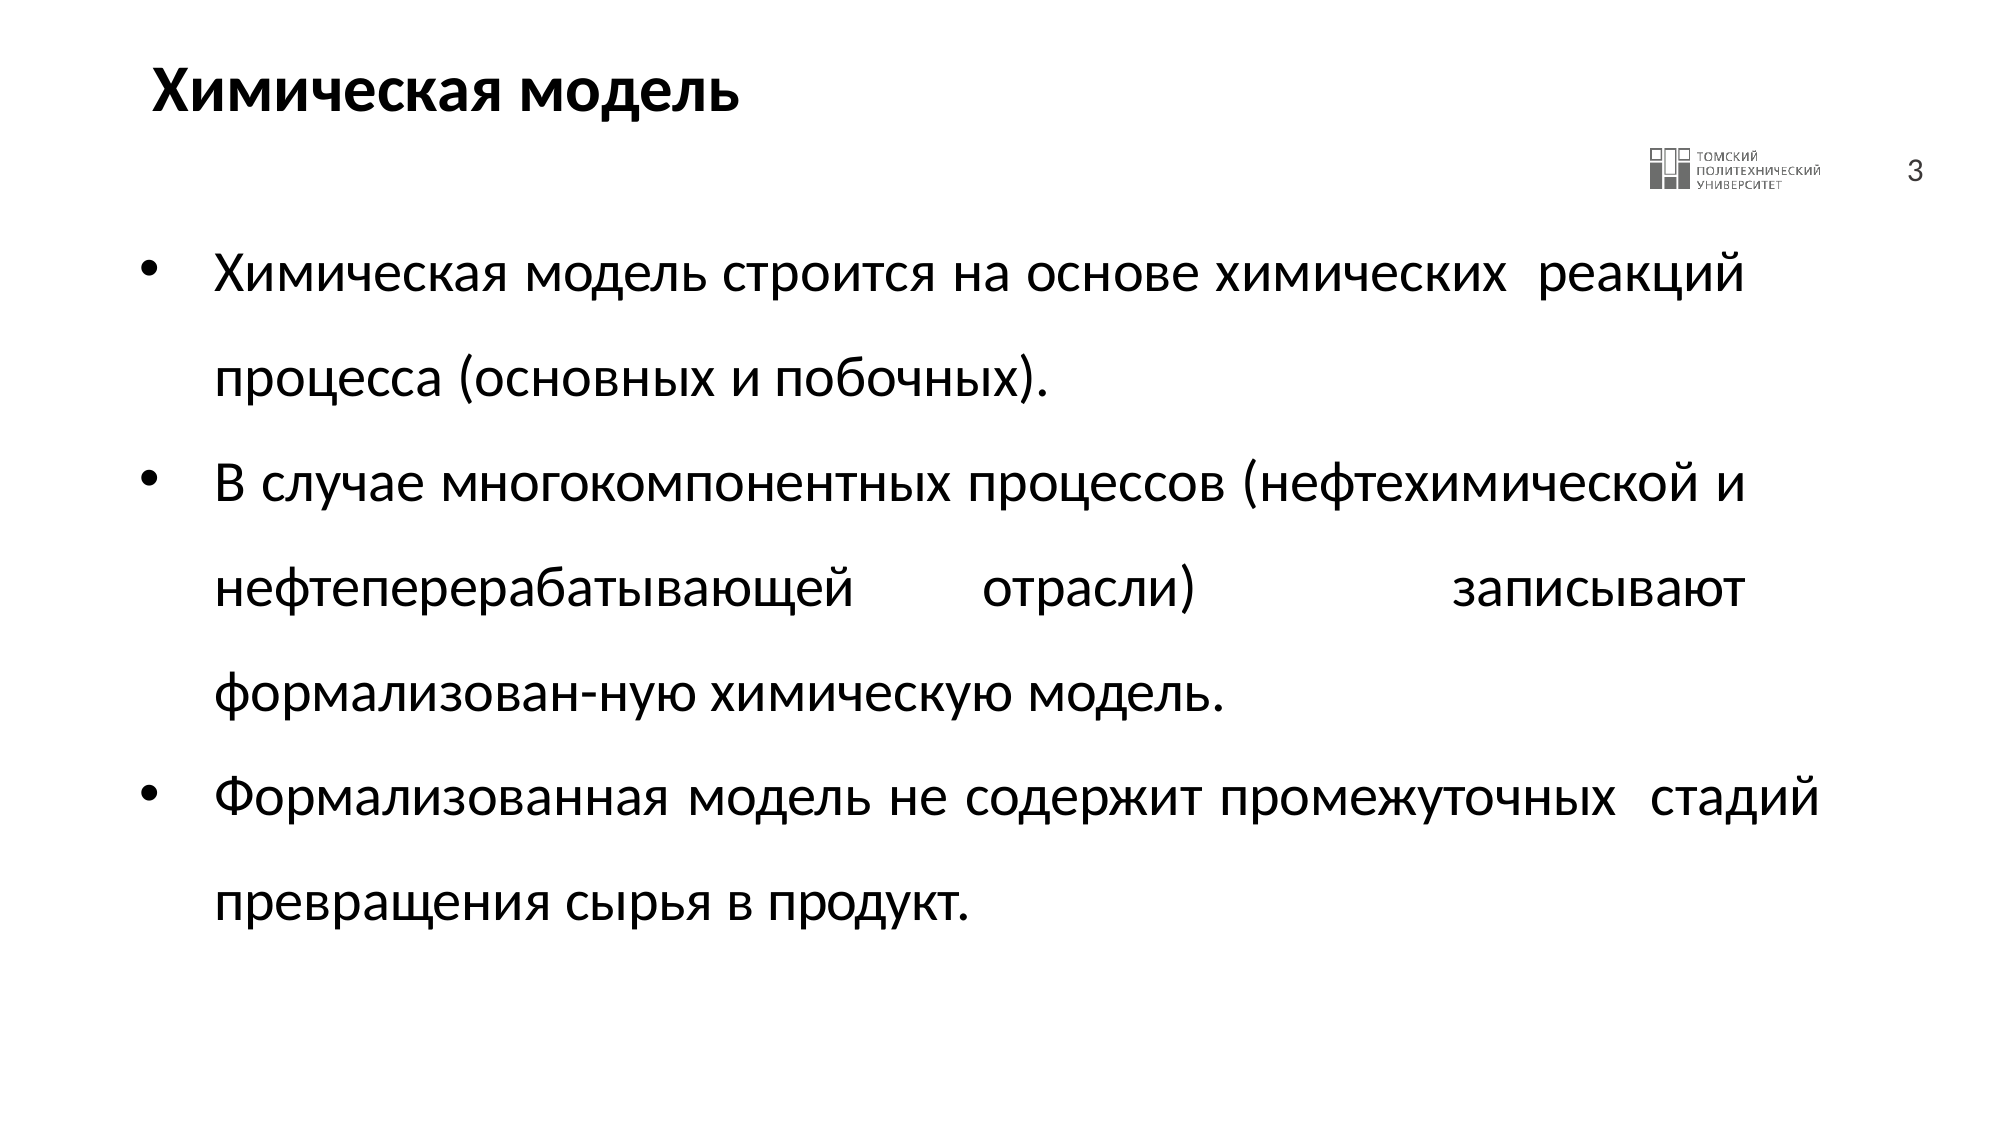

# Химическая модель
Химическая модель строится на основе химических  реакций процесса (основных и побочных).
В случае многокомпонентных процессов (нефтехимической и нефтеперерабатывающей отрасли)  записывают формализован-ную химическую модель.
Формализованная модель не содержит промежуточных  стадий превращения сырья в продукт.